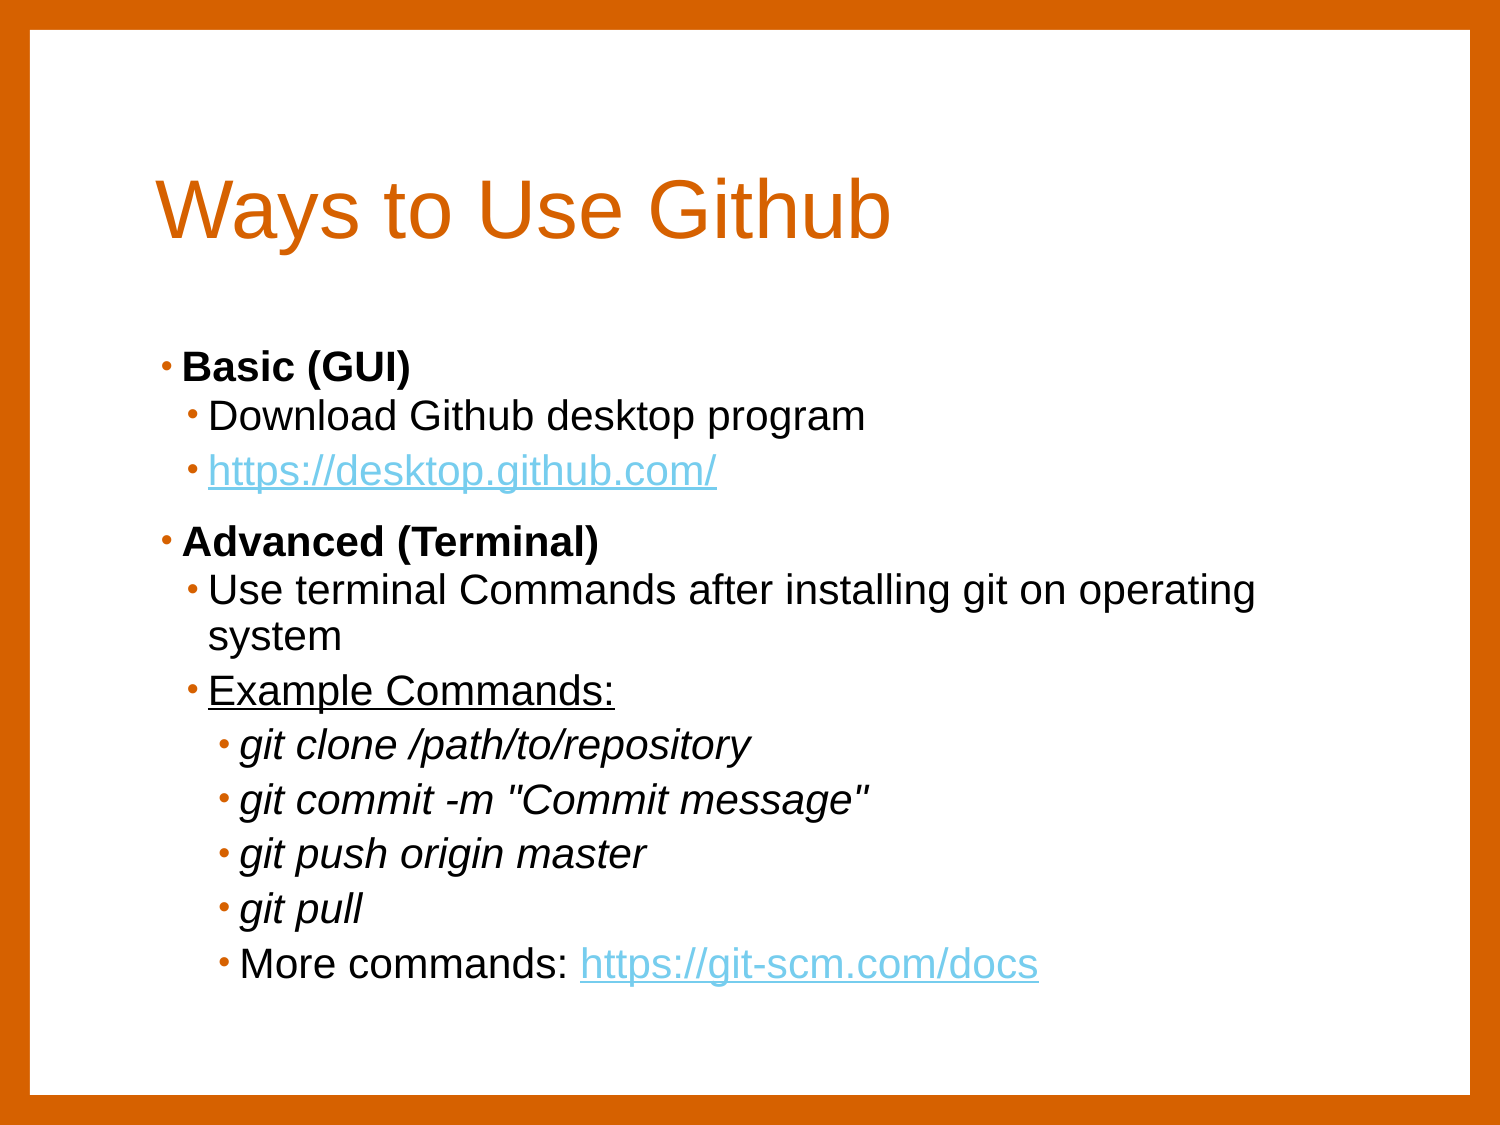

# Ways to Use Github
Basic (GUI)
Download Github desktop program
https://desktop.github.com/
Advanced (Terminal)
Use terminal Commands after installing git on operating system
Example Commands:
git clone /path/to/repository
git commit -m "Commit message"
git push origin master
git pull
More commands: https://git-scm.com/docs